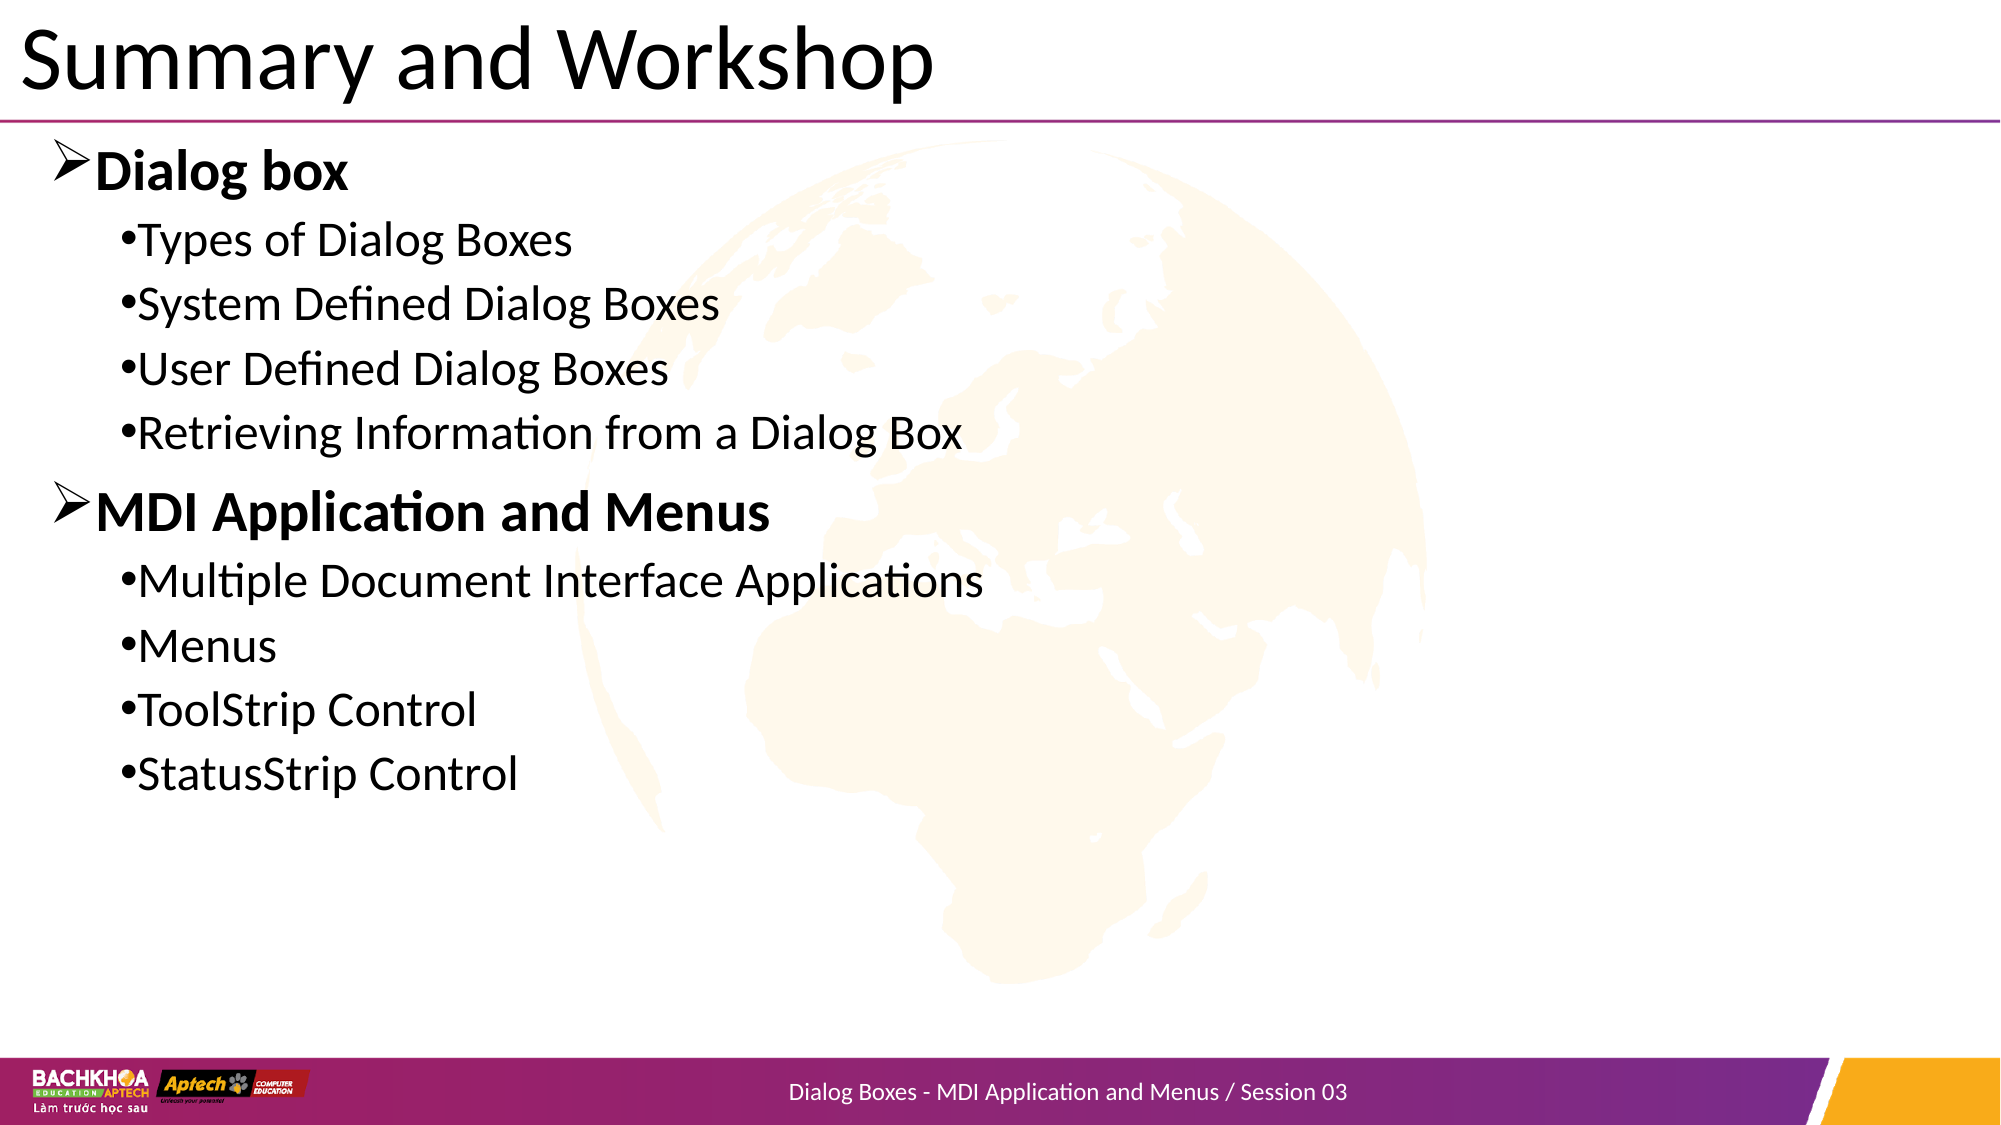

# Summary and Workshop
Dialog box
Types of Dialog Boxes
System Defined Dialog Boxes
User Defined Dialog Boxes
Retrieving Information from a Dialog Box
MDI Application and Menus
Multiple Document Interface Applications
Menus
ToolStrip Control
StatusStrip Control

Dialog Boxes - MDI Application and Menus / Session 03